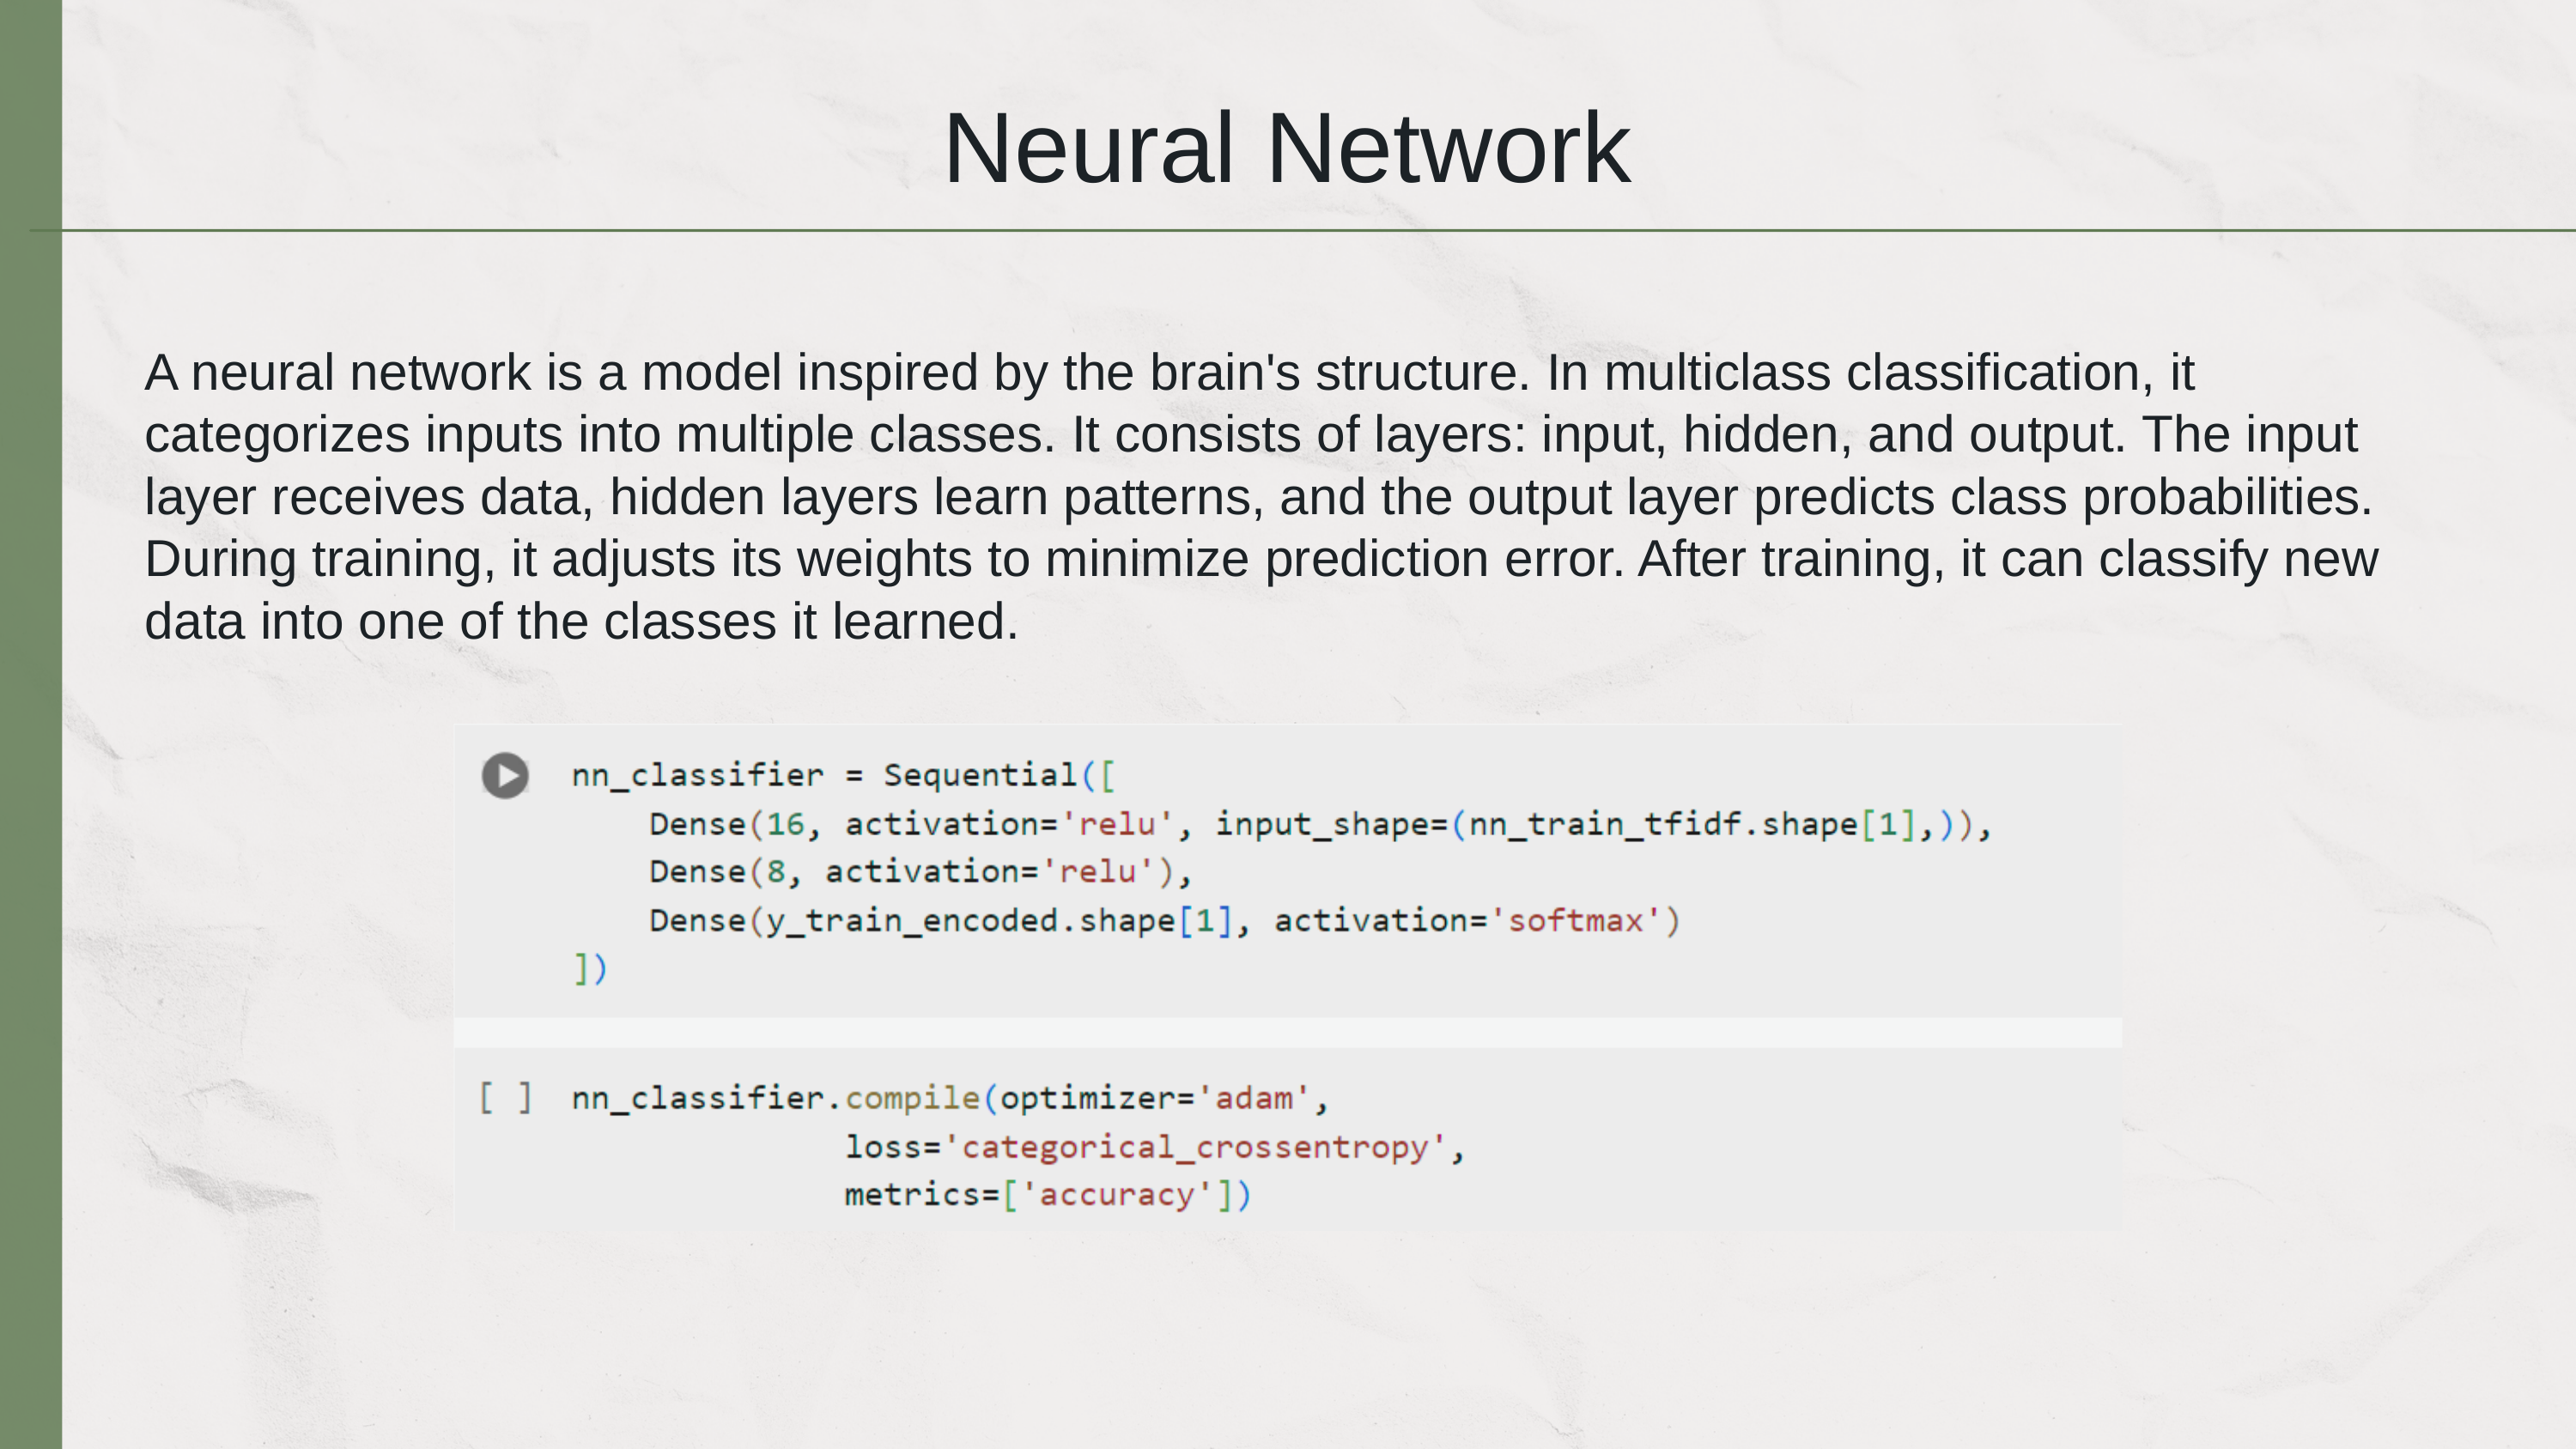

Neural Network

A neural network is a model inspired by the brain's structure. In multiclass classification, it categorizes inputs into multiple classes. It consists of layers: input, hidden, and output. The input layer receives data, hidden layers learn patterns, and the output layer predicts class probabilities. During training, it adjusts its weights to minimize prediction error. After training, it can classify new data into one of the classes it learned.